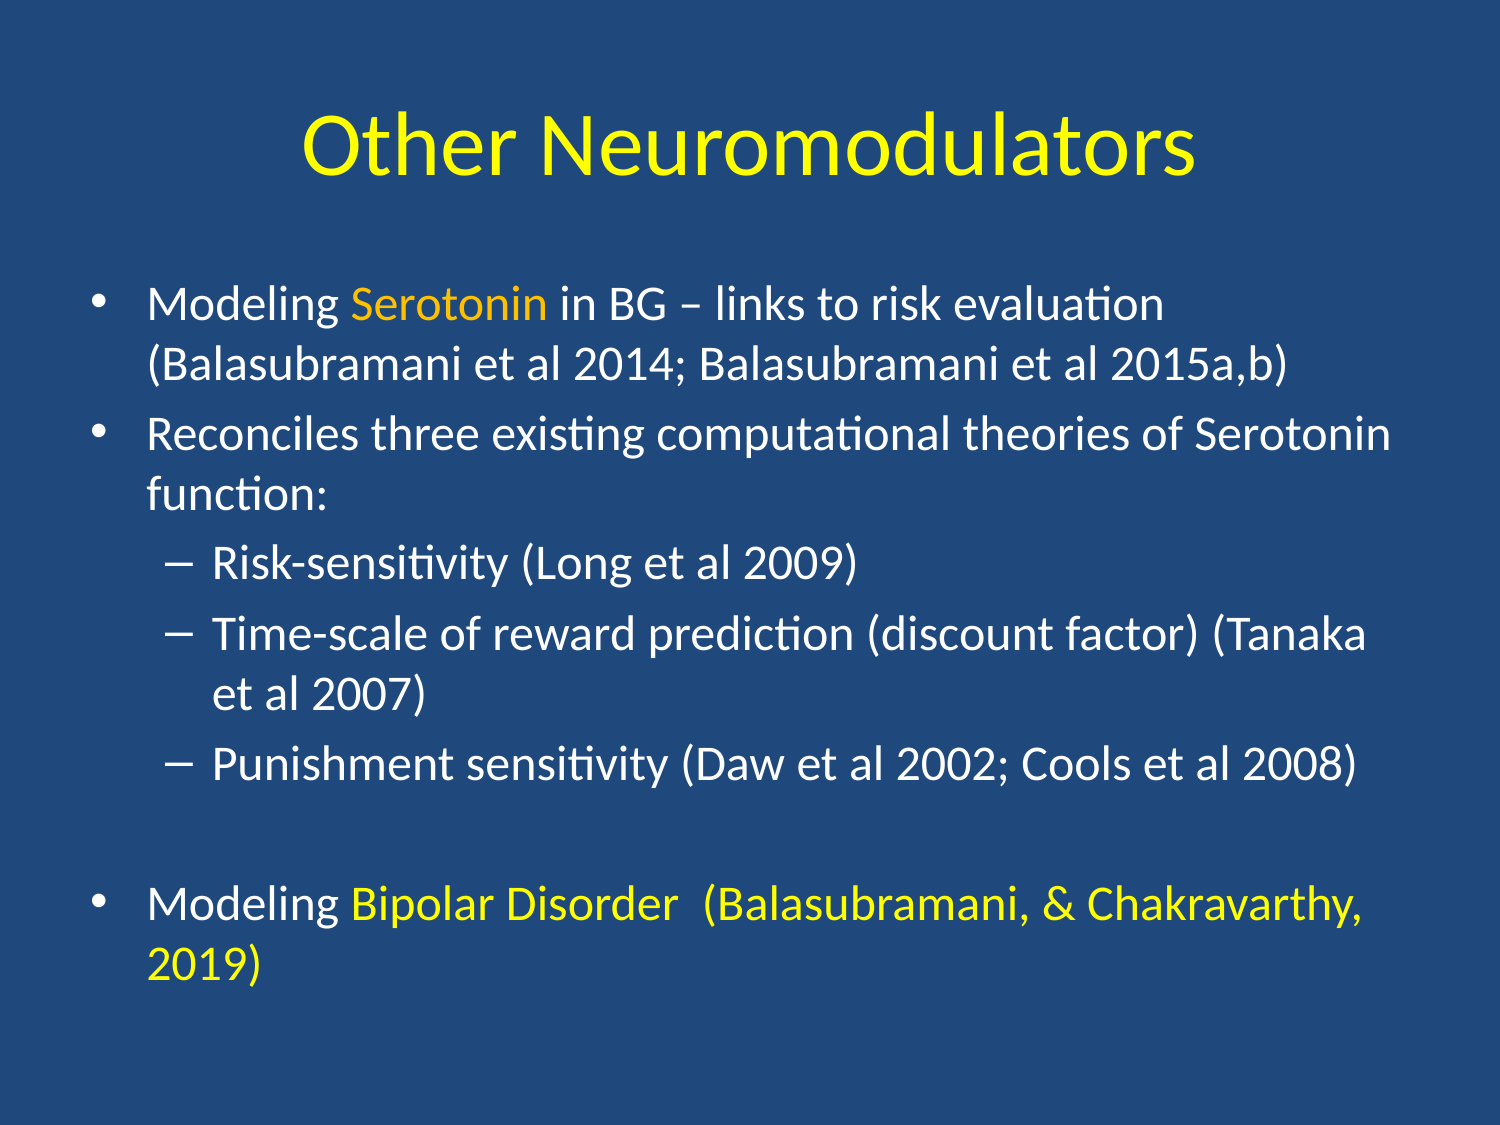

# Other Neuromodulators
Modeling Serotonin in BG – links to risk evaluation (Balasubramani et al 2014; Balasubramani et al 2015a,b)
Reconciles three existing computational theories of Serotonin function:
Risk-sensitivity (Long et al 2009)
Time-scale of reward prediction (discount factor) (Tanaka et al 2007)
Punishment sensitivity (Daw et al 2002; Cools et al 2008)

Modeling Bipolar Disorder  (Balasubramani, & Chakravarthy,  2019)